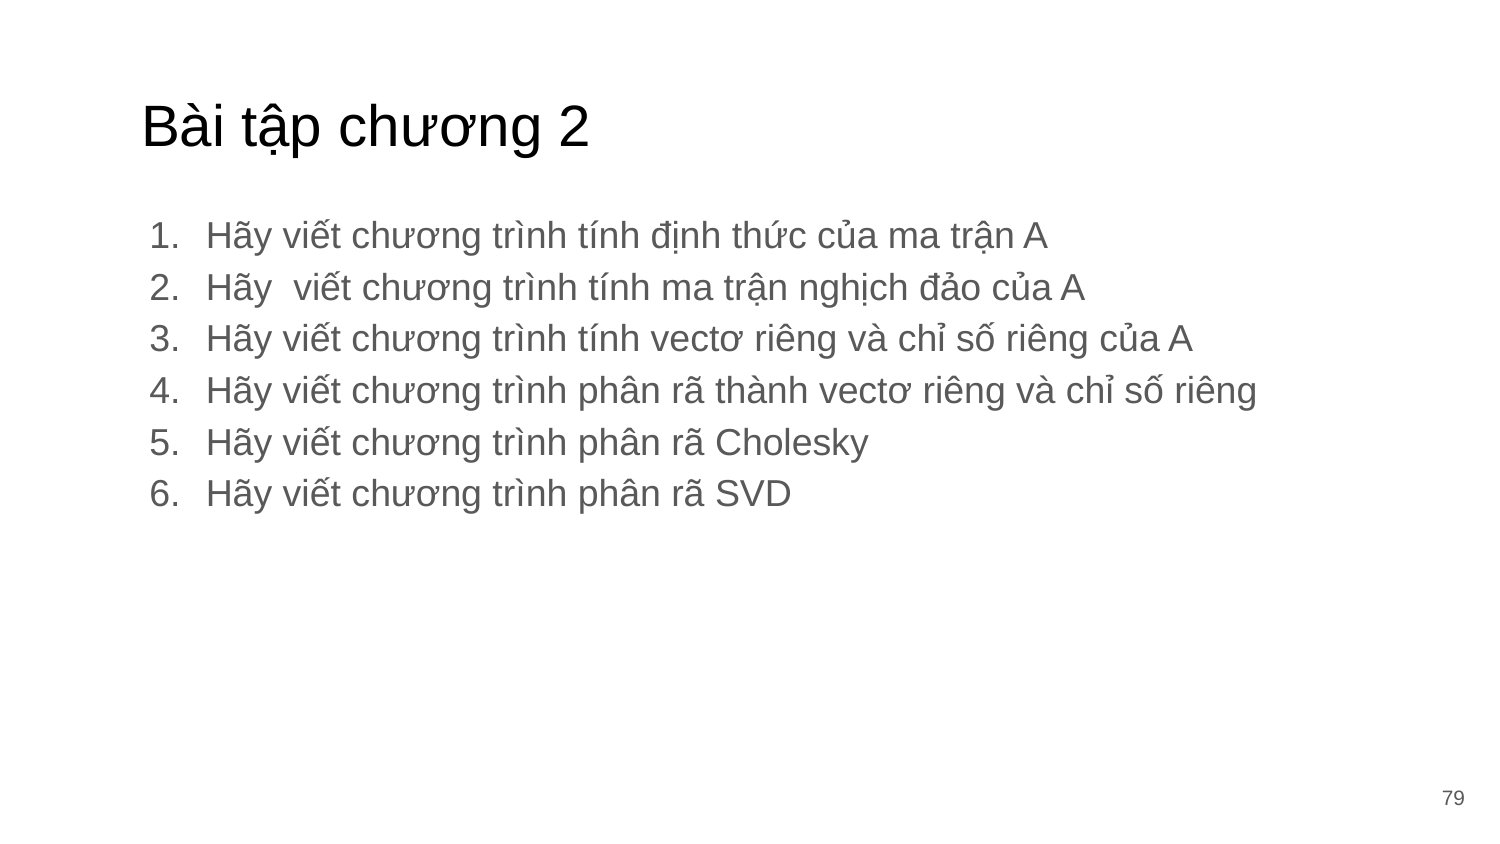

# Bài tập chương 2
Hãy viết chương trình tính định thức của ma trận A
Hãy  viết chương trình tính ma trận nghịch đảo của A
Hãy viết chương trình tính vectơ riêng và chỉ số riêng của A
Hãy viết chương trình phân rã thành vectơ riêng và chỉ số riêng
Hãy viết chương trình phân rã Cholesky
Hãy viết chương trình phân rã SVD
79